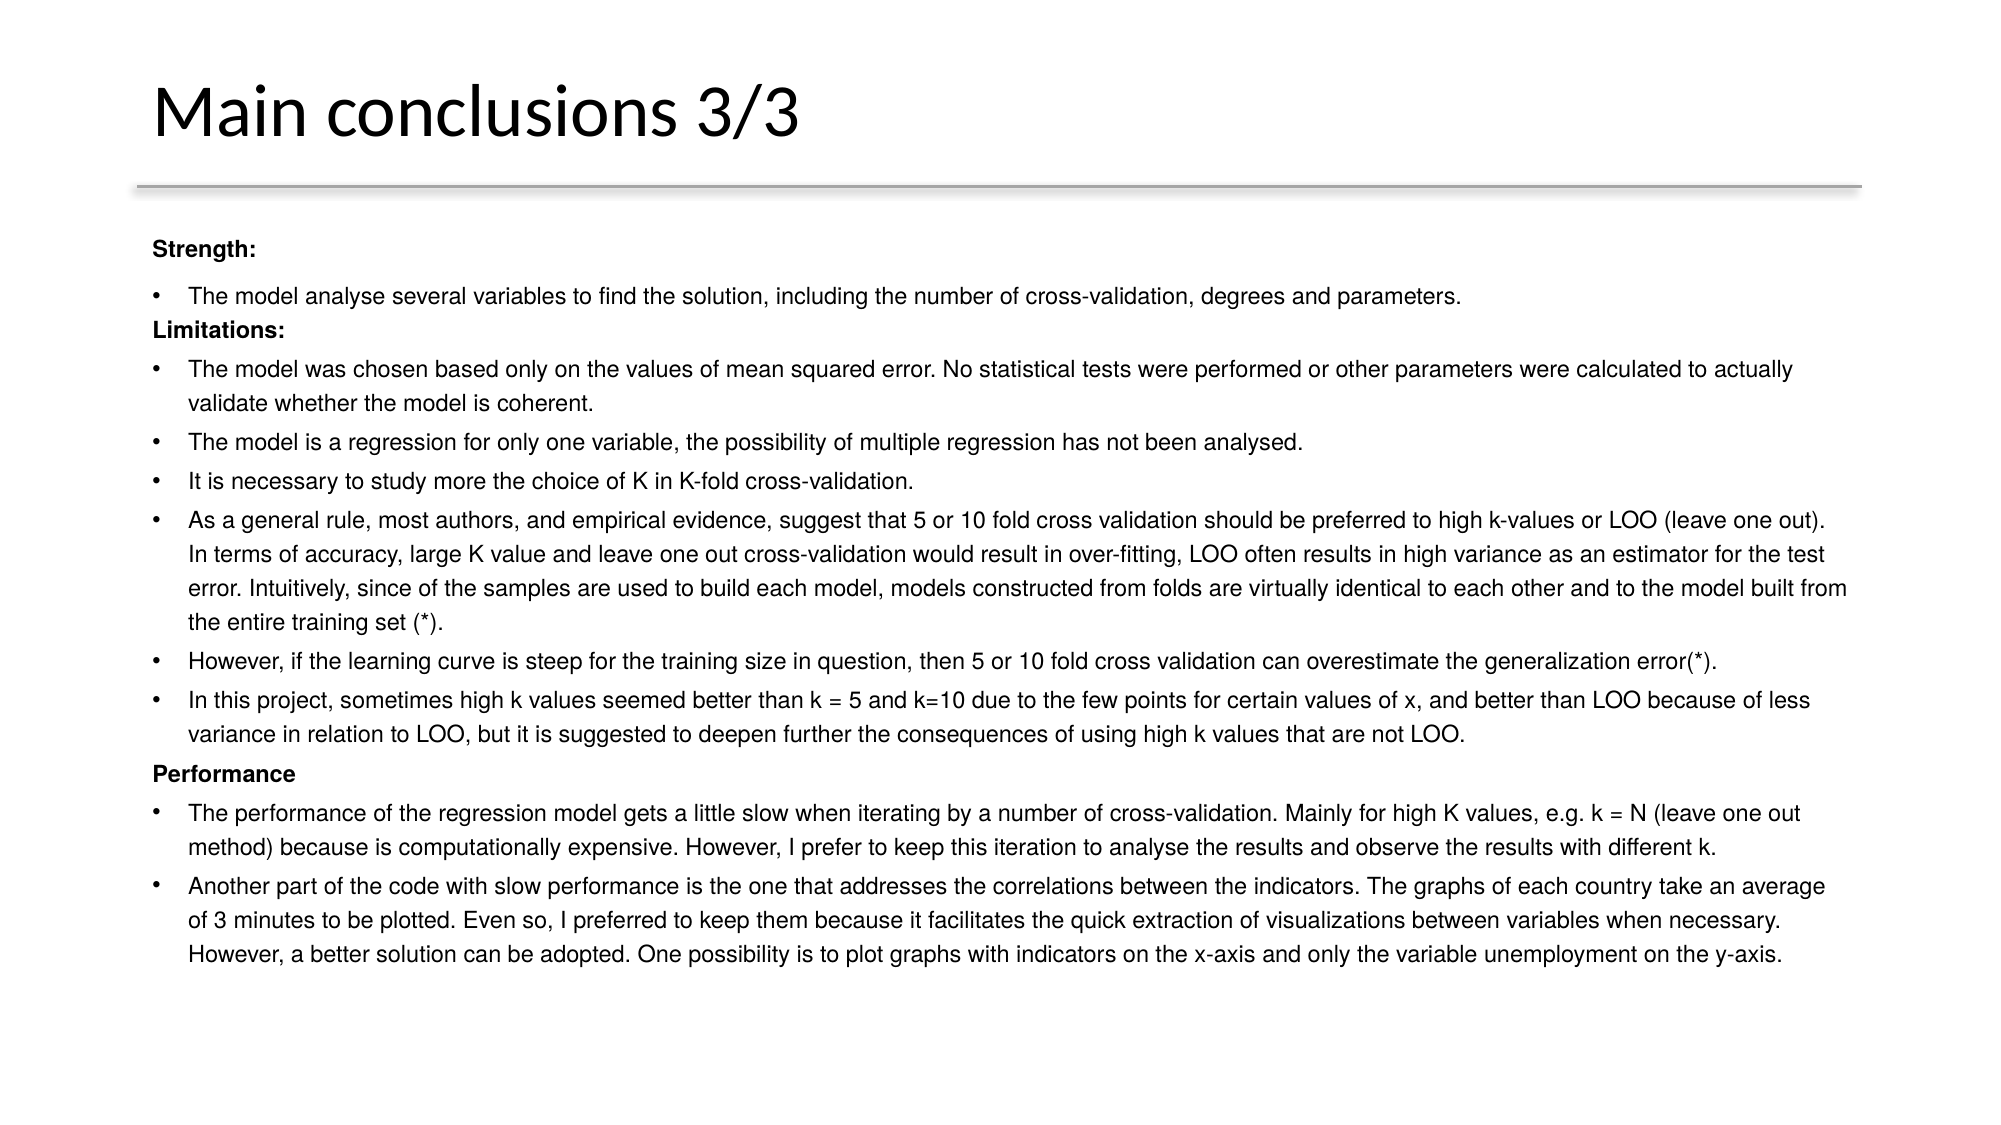

# Main conclusions 3/3
Strength:
The model analyse several variables to find the solution, including the number of cross-validation, degrees and parameters.
Limitations:
The model was chosen based only on the values of mean squared error. No statistical tests were performed or other parameters were calculated to actually validate whether the model is coherent.
The model is a regression for only one variable, the possibility of multiple regression has not been analysed.
It is necessary to study more the choice of K in K-fold cross-validation.
As a general rule, most authors, and empirical evidence, suggest that 5 or 10 fold cross validation should be preferred to high k-values or LOO (leave one out). In terms of accuracy, large K value and leave one out cross-validation would result in over-fitting, LOO often results in high variance as an estimator for the test error. Intuitively, since of the samples are used to build each model, models constructed from folds are virtually identical to each other and to the model built from the entire training set (*).
However, if the learning curve is steep for the training size in question, then 5 or 10 fold cross validation can overestimate the generalization error(*).
In this project, sometimes high k values seemed better than k = 5 and k=10 due to the few points for certain values of x, and better than LOO because of less variance in relation to LOO, but it is suggested to deepen further the consequences of using high k values that are not LOO.
Performance
The performance of the regression model gets a little slow when iterating by a number of cross-validation. Mainly for high K values, e.g. k = N (leave one out method) because is computationally expensive. However, I prefer to keep this iteration to analyse the results and observe the results with different k.
Another part of the code with slow performance is the one that addresses the correlations between the indicators. The graphs of each country take an average of 3 minutes to be plotted. Even so, I preferred to keep them because it facilitates the quick extraction of visualizations between variables when necessary. However, a better solution can be adopted. One possibility is to plot graphs with indicators on the x-axis and only the variable unemployment on the y-axis.